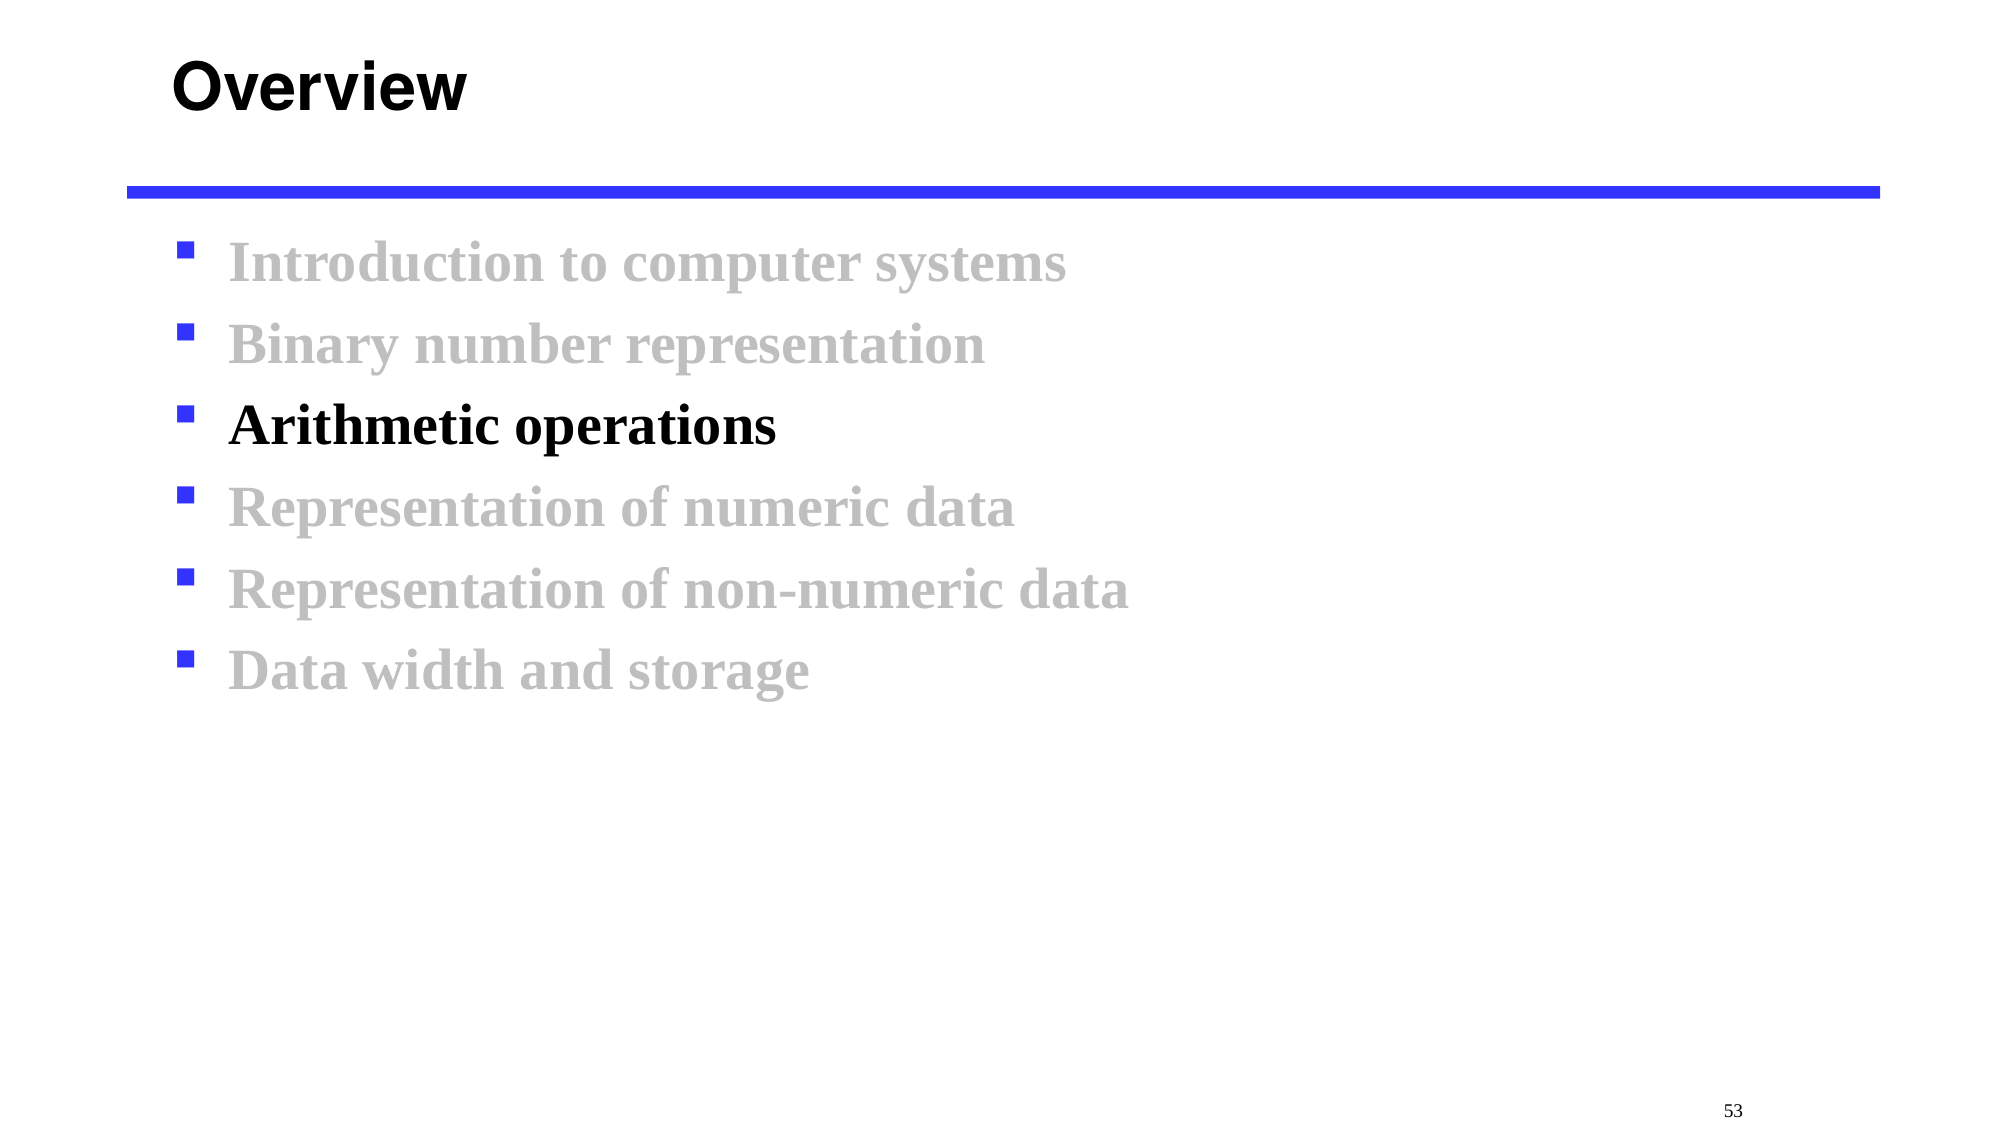

# Overview
Introduction to computer systems
Binary number representation
Arithmetic operations
Representation of numeric data
Representation of non-numeric data
Data width and storage
                           53